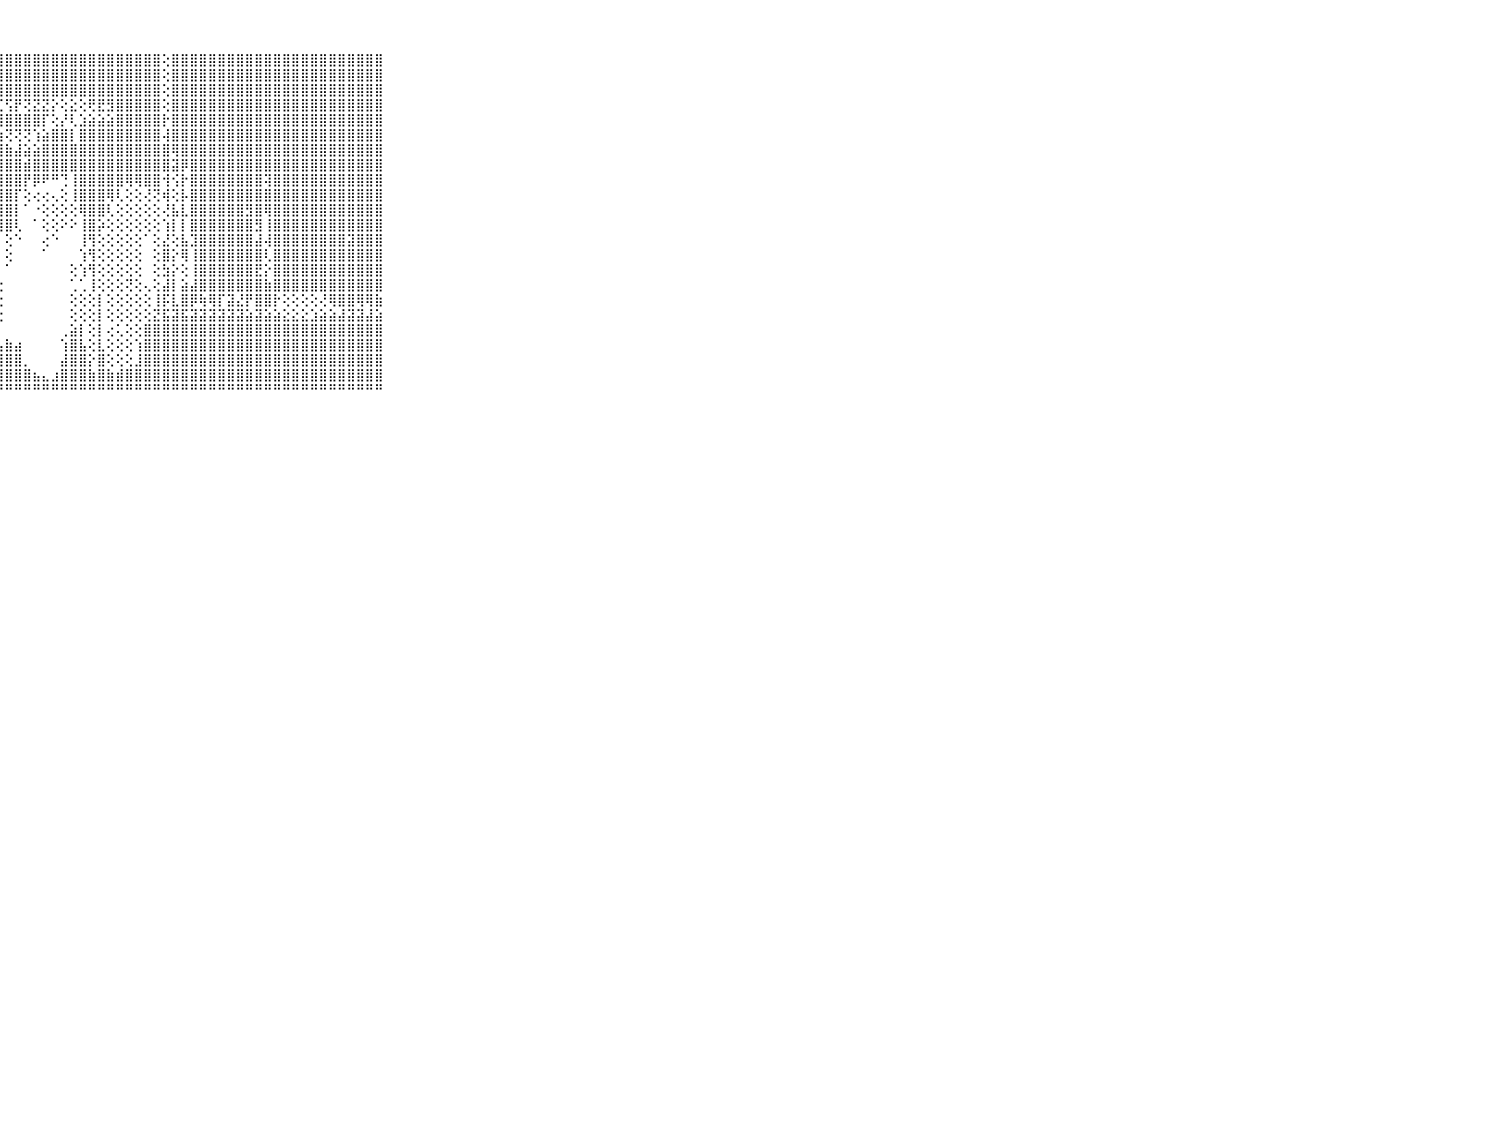

⠀⠀⠀⠀⠀⠀⠀⠀⠀⠀⠀⢱⣿⣿⣇⡕⢿⣿⣿⣿⣿⣿⣿⣿⣿⣿⣿⣿⣿⣿⣿⣿⣿⣿⣿⣿⣿⣿⣿⣿⣿⣿⣿⣿⣿⢕⣿⣿⣿⣿⣿⣿⣿⣿⣿⣿⣿⣿⣿⣿⣿⣿⣿⣿⣿⣿⣿⣿⣿⠀⠀⠀⠀⠀⠀⠀⠀⠀⠀⠀⠀
⠀⠀⠀⠀⠀⠀⠀⠀⠀⠀⠀⣿⣿⣿⣿⣿⣿⣿⣿⣿⣿⣿⣿⣿⣿⣿⣿⣿⣿⣿⣿⣿⣿⣿⣿⣿⣿⣿⣿⣿⣿⣿⣿⣿⣿⢕⣿⣿⣿⣿⣿⣿⣿⣿⣿⣿⣿⣿⣿⣿⣿⣿⣿⣿⣿⣿⣿⣿⣿⠀⠀⠀⠀⠀⠀⠀⠀⠀⠀⠀⠀
⠀⠀⠀⠀⠀⠀⠀⠀⠀⠀⠀⣿⣿⣿⣿⣿⣿⣿⣿⣿⣿⣿⣿⣿⣿⣿⣿⣿⣿⣿⣿⣿⣿⣿⣿⣿⣿⣿⣿⣿⣿⣿⣿⣿⣿⢕⣿⣿⣿⣿⣿⣿⣿⣿⣿⣿⣿⣿⣿⣿⣿⣿⣿⣿⣿⣿⣿⣿⣿⠀⠀⠀⠀⠀⠀⠀⠀⠀⠀⠀⠀
⠀⠀⠀⠀⠀⠀⠀⠀⠀⠀⠀⣿⣿⣿⣿⣿⢿⢿⢿⢿⢟⢟⢟⣻⡟⢟⢟⢏⢫⡟⢝⣝⣝⡕⢕⣕⢕⢟⣟⣻⣿⣿⣿⣿⣿⢕⣿⣿⣿⣿⣿⣿⣿⣿⣿⣿⣿⣿⣿⣿⣿⣿⣿⣿⣿⣿⣿⣿⣿⠀⠀⠀⠀⠀⠀⠀⠀⠀⠀⠀⠀
⠀⠀⠀⠀⠀⠀⠀⠀⠀⠀⠀⣿⣿⣿⣿⣿⢕⣷⡷⢕⢵⣷⣗⣿⣿⢟⢕⢻⣿⣿⣿⣿⡏⢕⡜⢇⣱⣵⣵⣵⣿⣿⣿⣿⣿⡗⣿⣿⣿⣿⣿⣿⣿⣿⣿⣿⣿⣿⣿⣿⣿⣿⣿⣿⣿⣿⣿⣿⣿⠀⠀⠀⠀⠀⠀⠀⠀⠀⠀⠀⠀
⠀⠀⠀⠀⠀⠀⠀⠀⠀⠀⠀⣿⣿⣿⣿⣿⢾⢟⢕⣵⣮⢟⢟⢟⢏⣱⣾⣷⢝⢝⢝⢱⣵⣿⣿⡇⣿⣿⣿⣿⣿⣿⣿⣿⣿⢼⣿⣿⣿⣿⣿⣿⣿⣿⣿⣿⣿⣿⣿⣿⣿⣿⣿⣿⣿⣿⣿⣿⣿⠀⠀⠀⠀⠀⠀⠀⠀⠀⠀⠀⠀
⠀⠀⠀⠀⠀⠀⠀⠀⠀⠀⠀⣿⣿⣿⣿⣿⢕⣱⣿⣿⣿⣵⣕⢕⣷⣿⣿⣿⣷⣼⣵⣵⣿⣿⣿⣿⣿⣿⣿⣿⣿⣿⣿⣿⣿⣿⢿⣿⣿⣿⣿⣿⣿⣿⣿⣿⣿⣿⣿⣿⣿⣿⣿⣿⣿⣿⣿⣿⣿⠀⠀⠀⠀⠀⠀⠀⠀⠀⠀⠀⠀
⠀⠀⠀⠀⠀⠀⠀⠀⠀⠀⠀⣿⣿⣿⣿⣿⢾⣿⣿⣿⣿⣿⣯⢝⣿⣿⣿⣿⣿⣿⣾⣿⣿⣿⣿⣿⣿⣿⣿⣿⣿⣿⣿⣿⣿⣿⣽⡿⣿⣿⣿⣿⣿⣿⣿⣿⣿⣿⣿⣿⣿⣿⣿⣿⣿⣿⣿⣿⣿⠀⠀⠀⠀⠀⠀⠀⠀⠀⠀⠀⠀
⠀⠀⠀⠀⠀⠀⠀⠀⠀⠀⠀⣿⣿⣿⣿⣿⢕⣿⣿⣿⣿⣿⣿⢕⣿⣿⣿⣿⣿⣿⡟⡿⠟⠛⢙⢸⣿⣿⣿⣿⣿⢿⢿⣿⣿⢺⢪⡗⣿⣿⣿⣿⣿⣿⣿⣿⢽⣿⣿⣿⣿⣿⣿⣿⣿⣿⣿⣿⣿⠀⠀⠀⠀⠀⠀⠀⠀⠀⠀⠀⠀
⠀⠀⠀⠀⠀⠀⠀⠀⠀⠀⠀⣿⣿⣿⣿⣿⢕⣿⣿⣿⣿⣿⣿⢕⣿⣿⣿⣿⣿⡏⢕⢔⢔⢄⢕⢸⣿⣿⣿⢿⢇⢕⢕⢜⢝⢾⢕⡧⣿⣿⣿⣿⣿⣿⣿⣿⣿⣿⣿⣿⣿⣿⣿⣿⣿⣿⣿⣿⣿⠀⠀⠀⠀⠀⠀⠀⠀⠀⠀⠀⠀
⠀⠀⠀⠀⠀⠀⠀⠀⠀⠀⠀⢟⣿⣿⣿⣷⢕⣿⣿⣿⣿⣿⣟⢕⣿⣿⣿⣿⣿⡇⠁⠐⢕⢕⢕⢕⢿⣿⣿⢇⢕⢕⢕⢕⢕⢜⣧⣇⣿⣿⣿⣿⣿⣿⣻⣿⢿⣿⣿⣿⣿⣿⣿⣿⣿⣿⣿⣿⣿⠀⠀⠀⠀⠀⠀⠀⠀⠀⠀⠀⠀
⠀⠀⠀⠀⠀⠀⠀⠀⠀⠀⠀⠕⠹⠟⢿⢏⢸⣿⣿⣿⣿⣿⡏⢕⣿⣽⣿⣿⣿⢇⠀⠁⢕⢕⠕⠕⢸⣿⡵⢕⢕⢕⢕⢕⢕⢱⡇⡇⣿⣿⣿⣿⣿⣿⣿⣻⢸⣿⣿⣿⣿⣿⣿⣿⣿⣿⣿⣿⣿⠀⠀⠀⠀⠀⠀⠀⠀⠀⠀⠀⠀
⠀⠀⠀⠀⠀⠀⠀⠀⠀⠀⠀⠀⠀⠀⠀⠀⢜⣿⣿⢿⣿⣿⡗⢕⡏⢇⢼⡇⢕⠑⠀⠀⢔⠑⠀⠀⢸⢻⢕⢕⢕⢕⢕⠁⢕⣜⢕⣧⣹⣿⣿⣿⣿⣿⣿⣼⢼⣿⣿⣿⣿⣿⣿⣿⣿⣽⣿⣿⣿⠀⠀⠀⠀⠀⠀⠀⠀⠀⠀⠀⠀
⠀⠀⠀⠀⠀⠀⠀⠀⠀⠀⠀⠀⠀⠀⠀⠀⠁⣿⣿⣿⣿⣟⣟⢕⡇⢕⢻⡇⢕⠀⠀⠀⠁⠀⠀⠀⢱⢻⢕⢕⢕⢕⢕⠀⢕⣿⡕⢿⢸⣿⣿⣿⣿⣿⣿⣿⢇⣿⣿⣿⣿⣿⣿⣿⣿⣿⣿⣿⣿⠀⠀⠀⠀⠀⠀⠀⠀⠀⠀⠀⠀
⠀⠀⠀⠀⠀⠀⠀⠀⠀⠀⠀⠀⠀⢄⣄⣠⣵⣸⣿⣿⣿⣯⢏⢕⢕⢕⢸⡇⠁⠀⠀⠀⠀⠀⠀⢕⢱⢻⢕⢕⢕⢕⢕⠀⢕⣳⡕⢕⢸⣿⣿⣿⣿⣿⣿⣟⡕⣿⣿⣿⣿⣿⣿⣿⣿⣿⣿⣿⣿⠀⠀⠀⠀⠀⠀⠀⠀⠀⠀⠀⠀
⠀⠀⠀⠀⠀⠀⠀⠀⠀⠀⠀⠀⠀⢼⣿⡿⢿⣻⡿⢜⢸⢇⢕⢕⢇⡕⣸⢕⠀⠀⠀⠀⠀⠀⠀⢁⢁⢸⢕⢕⢕⢝⢕⢄⢕⣼⡇⣵⣼⣿⣿⣿⣿⣿⣿⣿⣷⣿⣿⣿⣿⣿⣿⣿⣿⣿⣿⣿⣿⠀⠀⠀⠀⠀⠀⠀⠀⠀⠀⠀⠀
⠀⠀⠀⠀⠀⠀⠀⠀⠀⠀⠀⠀⠀⠀⢱⡄⢄⢕⢕⢕⢕⢕⢕⢕⢕⢕⢕⢕⠀⠀⠀⠀⠀⠀⠀⢕⢕⢕⡇⢕⢕⢕⢕⢕⢸⡯⣇⣿⡿⢷⢿⡏⣽⣜⡟⣿⣿⡗⢕⢕⢕⢕⢜⢿⣿⣿⢿⢿⣷⠀⠀⠀⠀⠀⠀⠀⠀⠀⠀⠀⠀
⠀⠀⠀⠀⠀⠀⠀⠀⠀⠀⠀⠀⠀⠀⢕⢇⢕⢗⢗⢇⢕⢗⢗⢕⢕⢕⢕⢕⠀⠀⠀⠀⠀⠀⠀⢕⢕⢕⡇⢕⢕⢕⢕⢕⣝⣯⣽⣯⣽⣽⣽⣽⣽⣽⣵⣽⣵⣵⣕⣕⣕⣱⣵⣵⣼⣽⣽⣼⣵⠀⠀⠀⠀⠀⠀⠀⠀⠀⠀⠀⠀
⠀⠀⠀⠀⠀⠀⠀⠀⠀⠀⠀⠀⠀⠀⢾⣿⣿⣿⣿⣿⣿⣿⣿⣿⣿⣿⣿⡇⠀⠀⠀⠀⠀⠀⢀⣵⡇⢕⡇⢔⢅⢕⢕⣿⣿⣿⣿⣿⣿⣿⣿⣿⣿⣿⣿⣿⣿⣿⣿⣿⣿⣿⣿⣿⣿⣿⣿⣿⣿⠀⠀⠀⠀⠀⠀⠀⠀⠀⠀⠀⠀
⠀⠀⠀⠀⠀⠀⠀⠀⠀⠀⠀⢕⢅⢅⢜⢻⣿⣿⣿⣿⣿⣿⣿⣿⣿⣿⣿⣧⣷⣴⠀⠀⠀⠀⢱⣿⣧⢕⣇⢕⢕⢕⢱⣿⣿⣿⣿⣿⣿⣿⣿⣿⣿⣿⣿⣿⣿⣿⣿⣿⣿⣿⣿⣿⣿⣿⣿⣿⣿⠀⠀⠀⠀⠀⠀⠀⠀⠀⠀⠀⠀
⠀⠀⠀⠀⠀⠀⠀⠀⠀⠀⠀⠁⠀⠁⠁⠁⠝⢿⣿⣿⣿⣿⣿⣿⣿⣿⣿⣿⣿⣿⡀⠀⠀⠀⣼⣿⣿⡕⣿⢕⢕⢕⣸⣿⣿⣿⣿⣿⣿⣿⣿⣿⣿⣿⣿⣿⣿⣿⣿⣿⣿⣿⣿⣿⣿⣿⣿⣿⣿⠀⠀⠀⠀⠀⠀⠀⠀⠀⠀⠀⠀
⠀⠀⠀⠀⠀⠀⠀⠀⠀⠀⠀⣦⡀⠀⠀⠀⠀⠘⢻⣿⣿⣿⣿⣿⣿⣿⣿⣿⣿⣿⣿⣦⣄⣰⣿⣿⣿⣷⣿⣷⣾⣿⣿⣿⣿⣿⣿⣿⣿⣿⣿⣿⣿⣿⣿⣿⣿⣿⣿⣿⣿⣿⣿⣿⣿⣿⣿⣿⣿⠀⠀⠀⠀⠀⠀⠀⠀⠀⠀⠀⠀
⠀⠀⠀⠀⠀⠀⠀⠀⠀⠀⠀⠛⠛⠂⠀⠀⠀⠀⠁⠙⠛⠛⠛⠛⠛⠛⠛⠛⠛⠛⠛⠛⠛⠛⠛⠛⠛⠛⠛⠛⠛⠛⠛⠛⠛⠛⠛⠛⠛⠛⠛⠛⠛⠛⠛⠛⠛⠛⠛⠛⠛⠛⠛⠛⠛⠛⠛⠛⠛⠀⠀⠀⠀⠀⠀⠀⠀⠀⠀⠀⠀